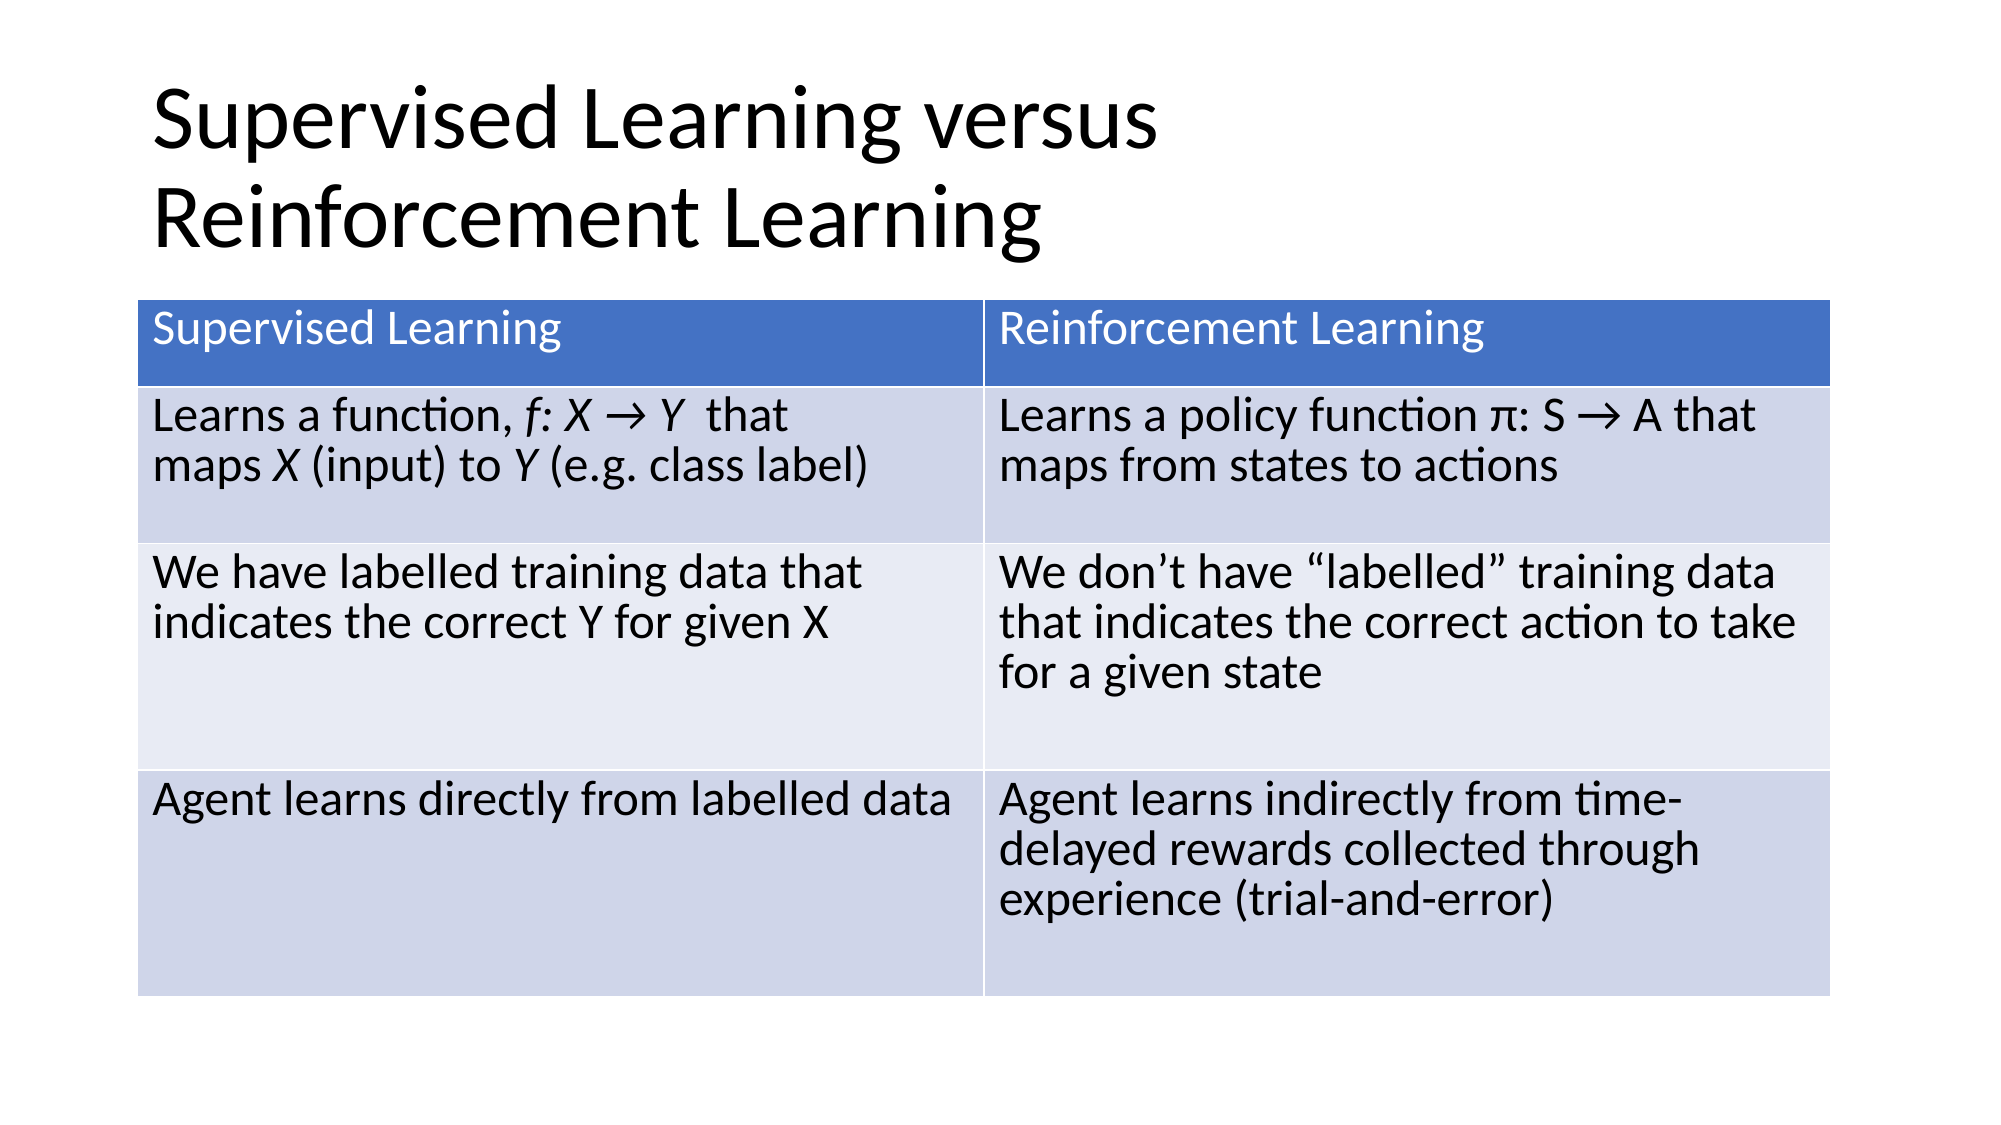

# Supervised Learning versus Reinforcement Learning
| Supervised Learning | Reinforcement Learning |
| --- | --- |
| Learns a function, f: X → Y  that maps X (input) to Y (e.g. class label) | Learns a policy function π: S → A that maps from states to actions |
| We have labelled training data that indicates the correct Y for given X | We don’t have “labelled” training data that indicates the correct action to take for a given state |
| Agent learns directly from labelled data | Agent learns indirectly from time-delayed rewards collected through experience (trial-and-error) |